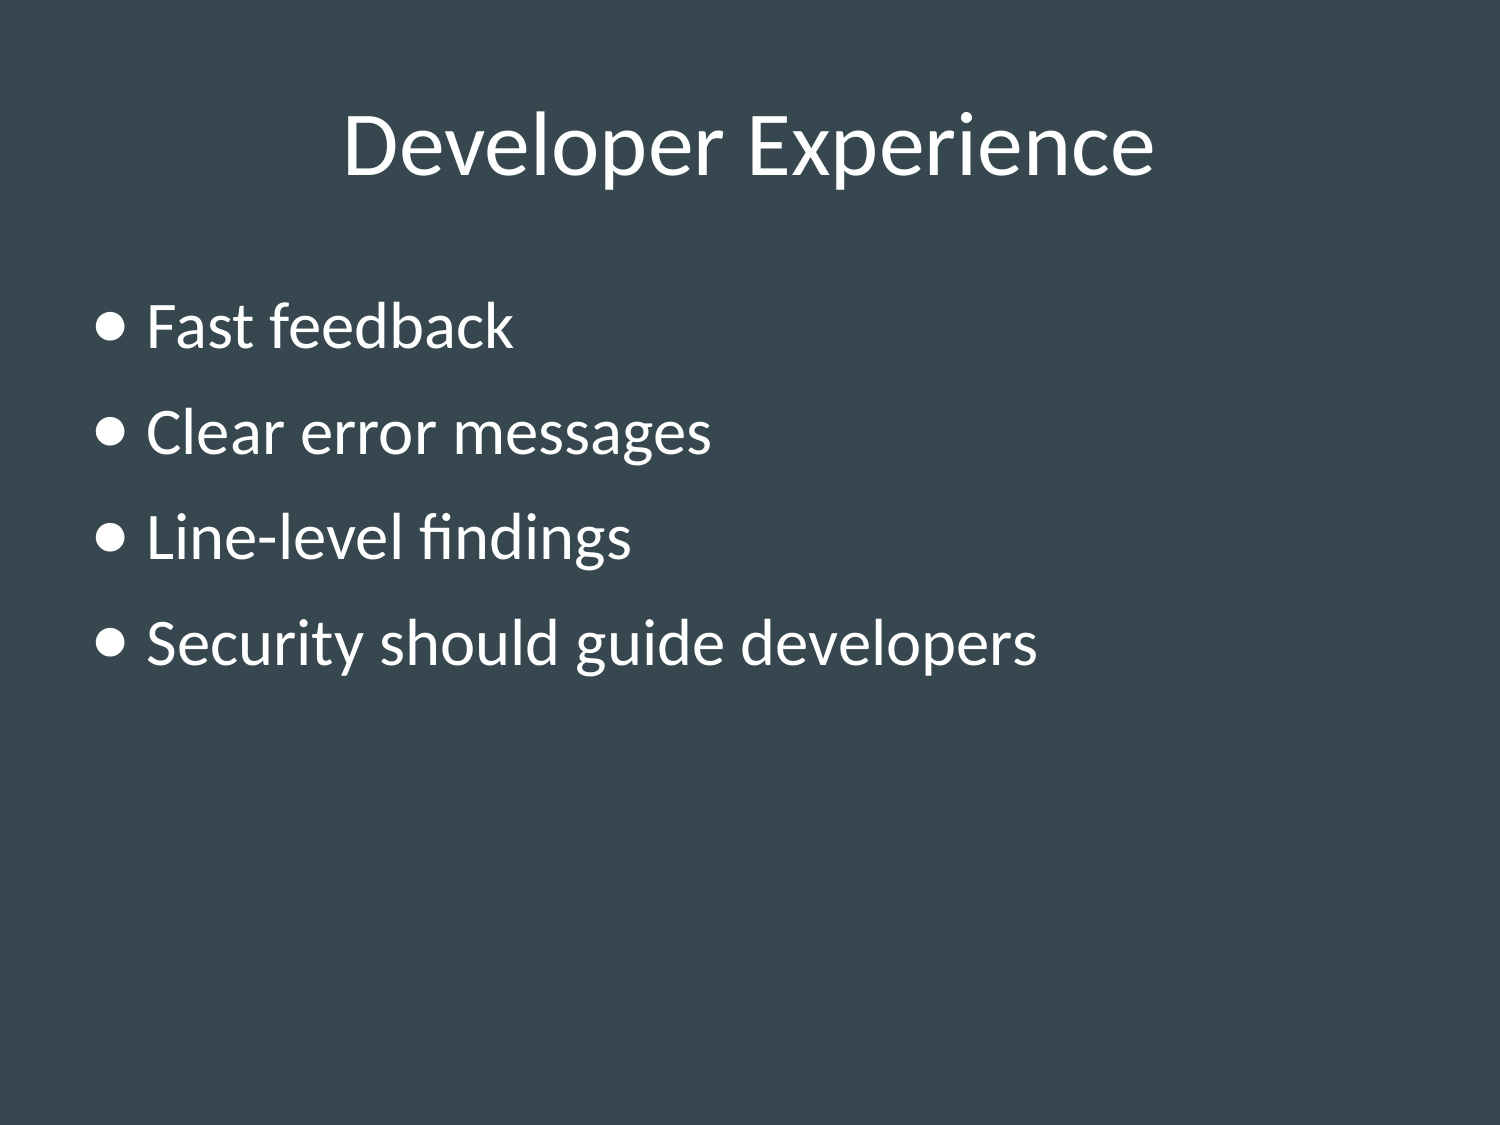

# Developer Experience
Fast feedback
Clear error messages
Line-level findings
Security should guide developers